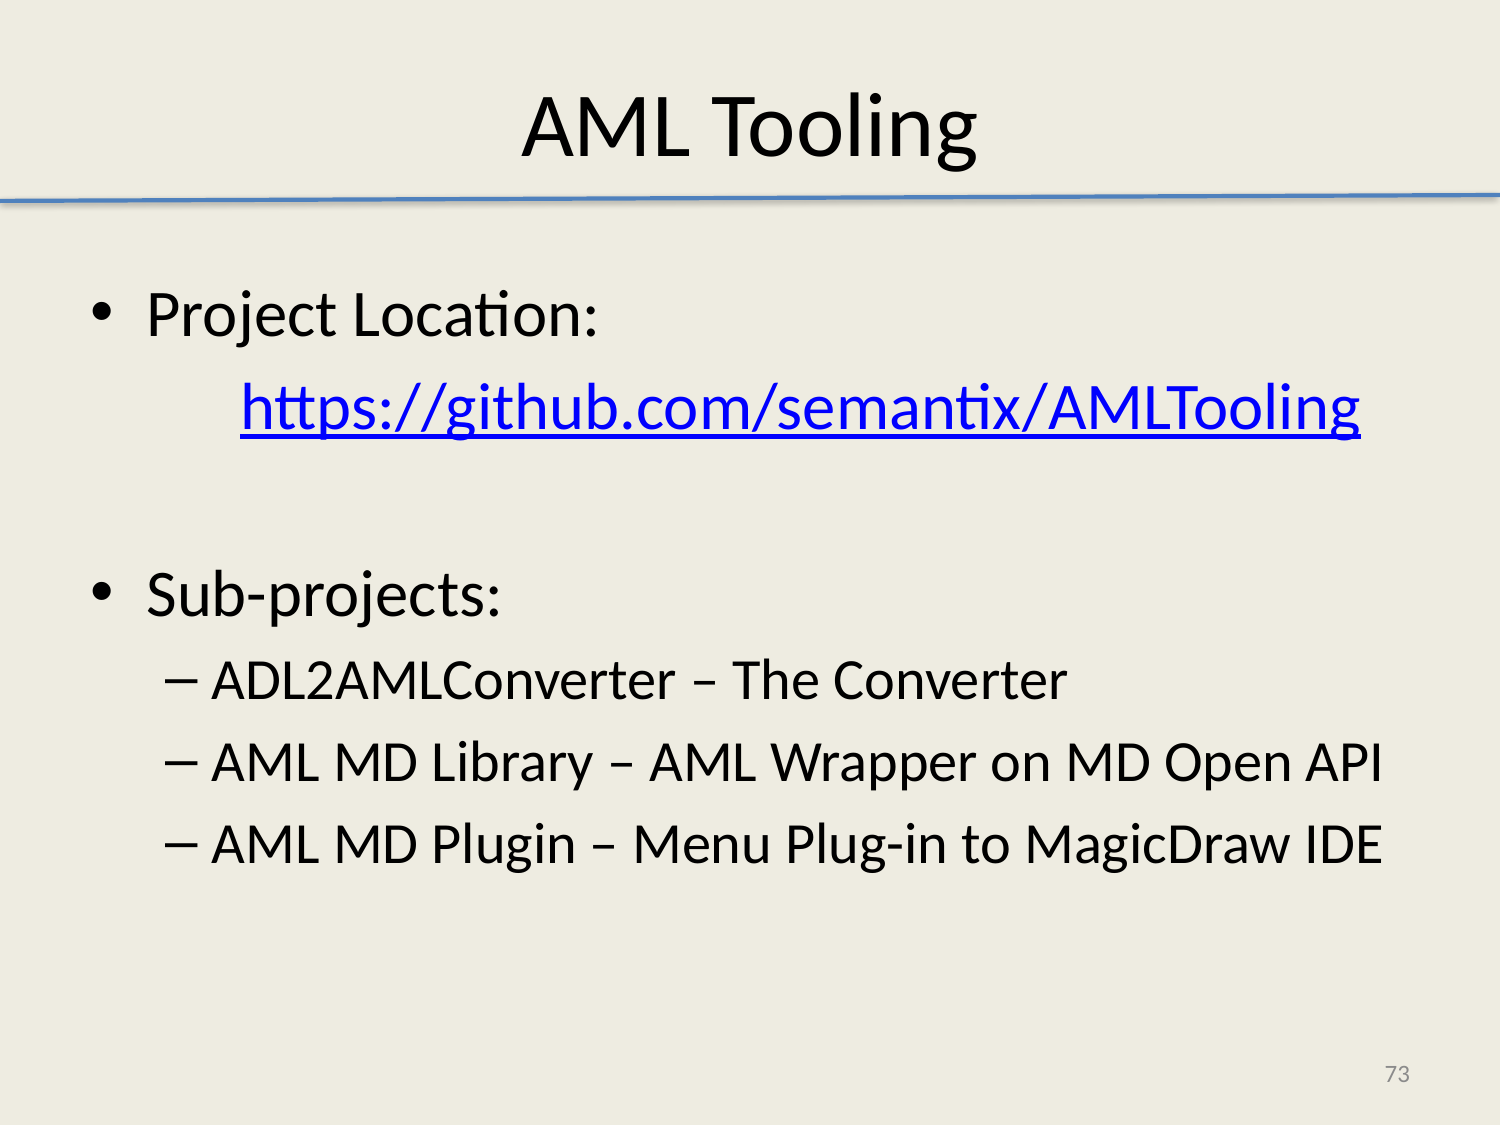

# AML Tooling

Project Location:
	https://github.com/semantix/AMLTooling

Sub-projects:
ADL2AMLConverter – The Converter
AML MD Library – AML Wrapper on MD Open API
AML MD Plugin – Menu Plug-in to MagicDraw IDE
73